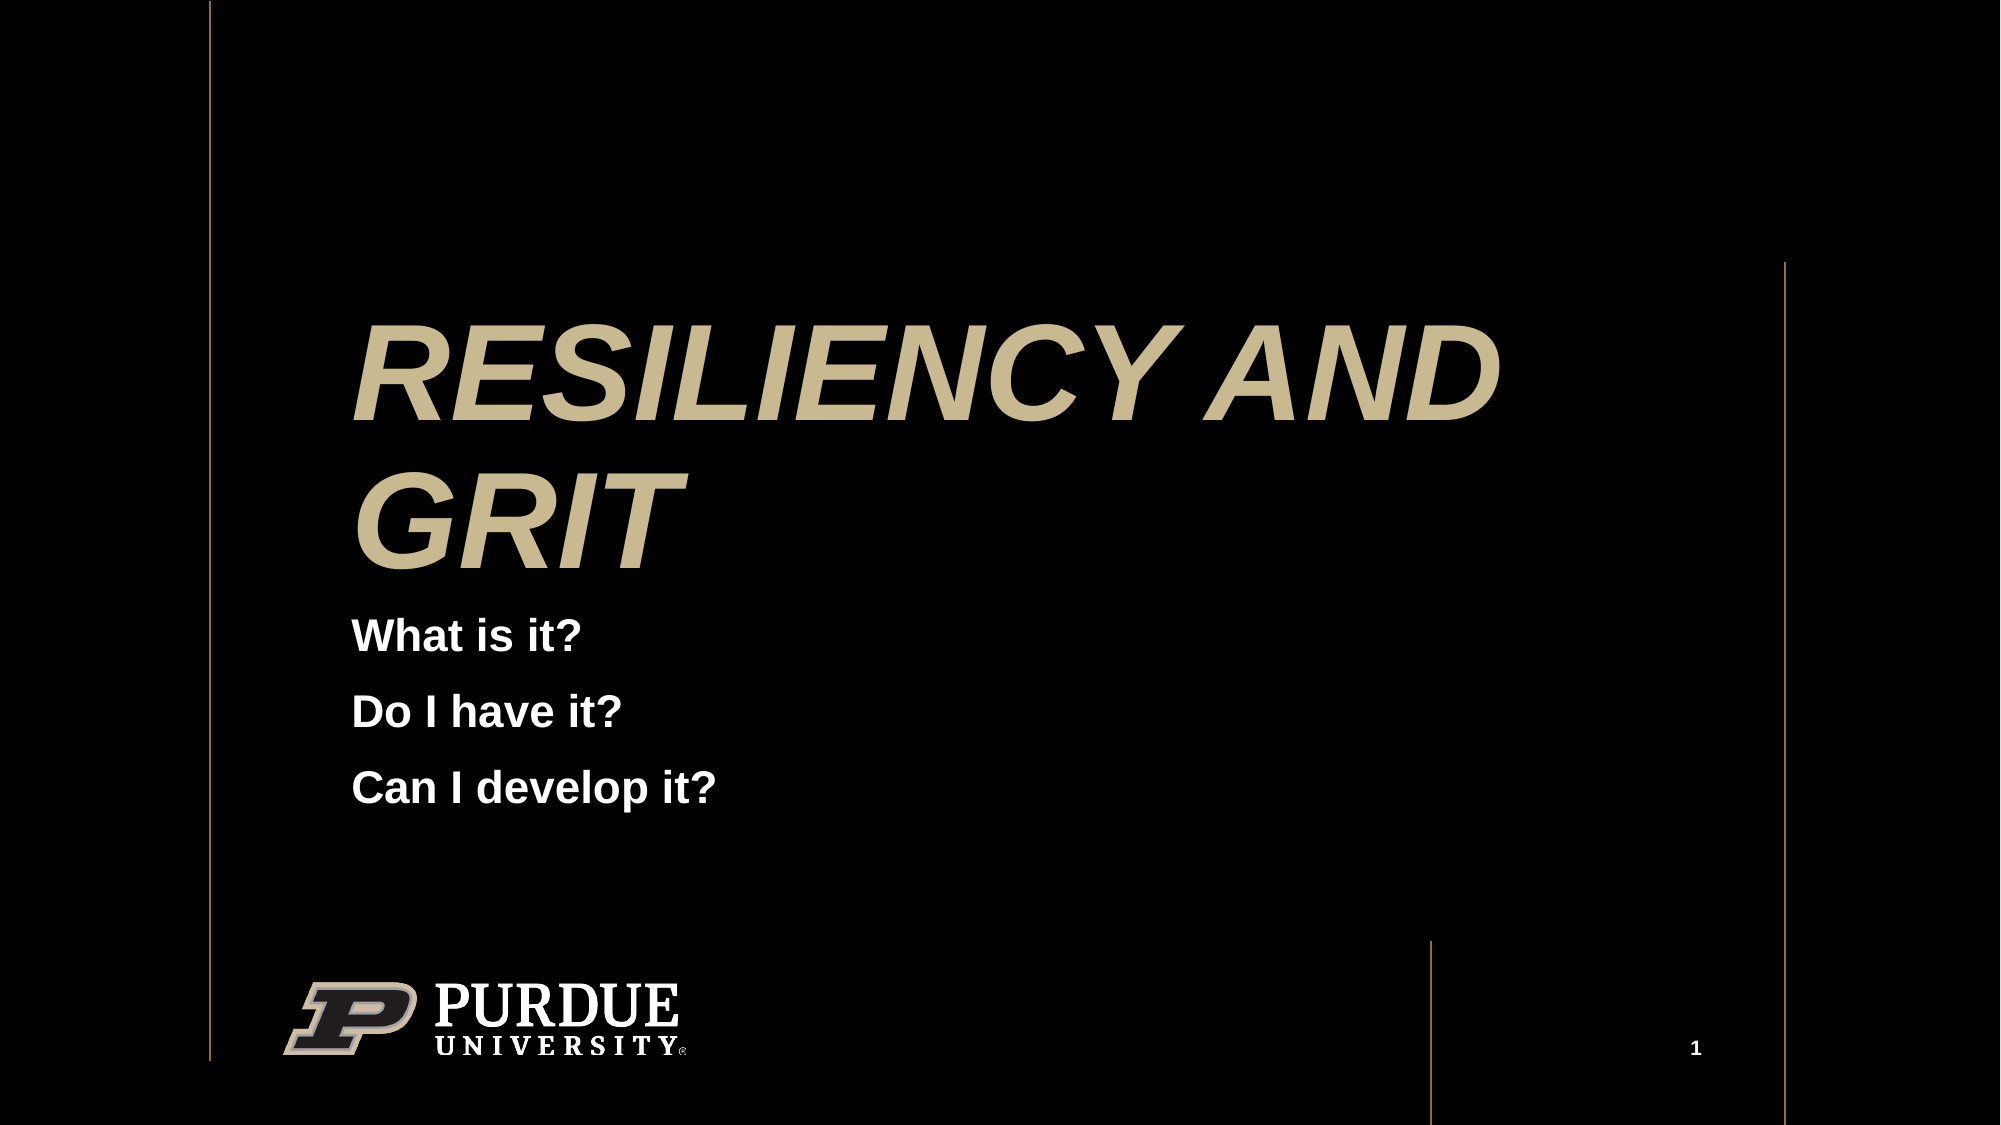

# Resiliency and grit
What is it?
Do I have it?
Can I develop it?
1